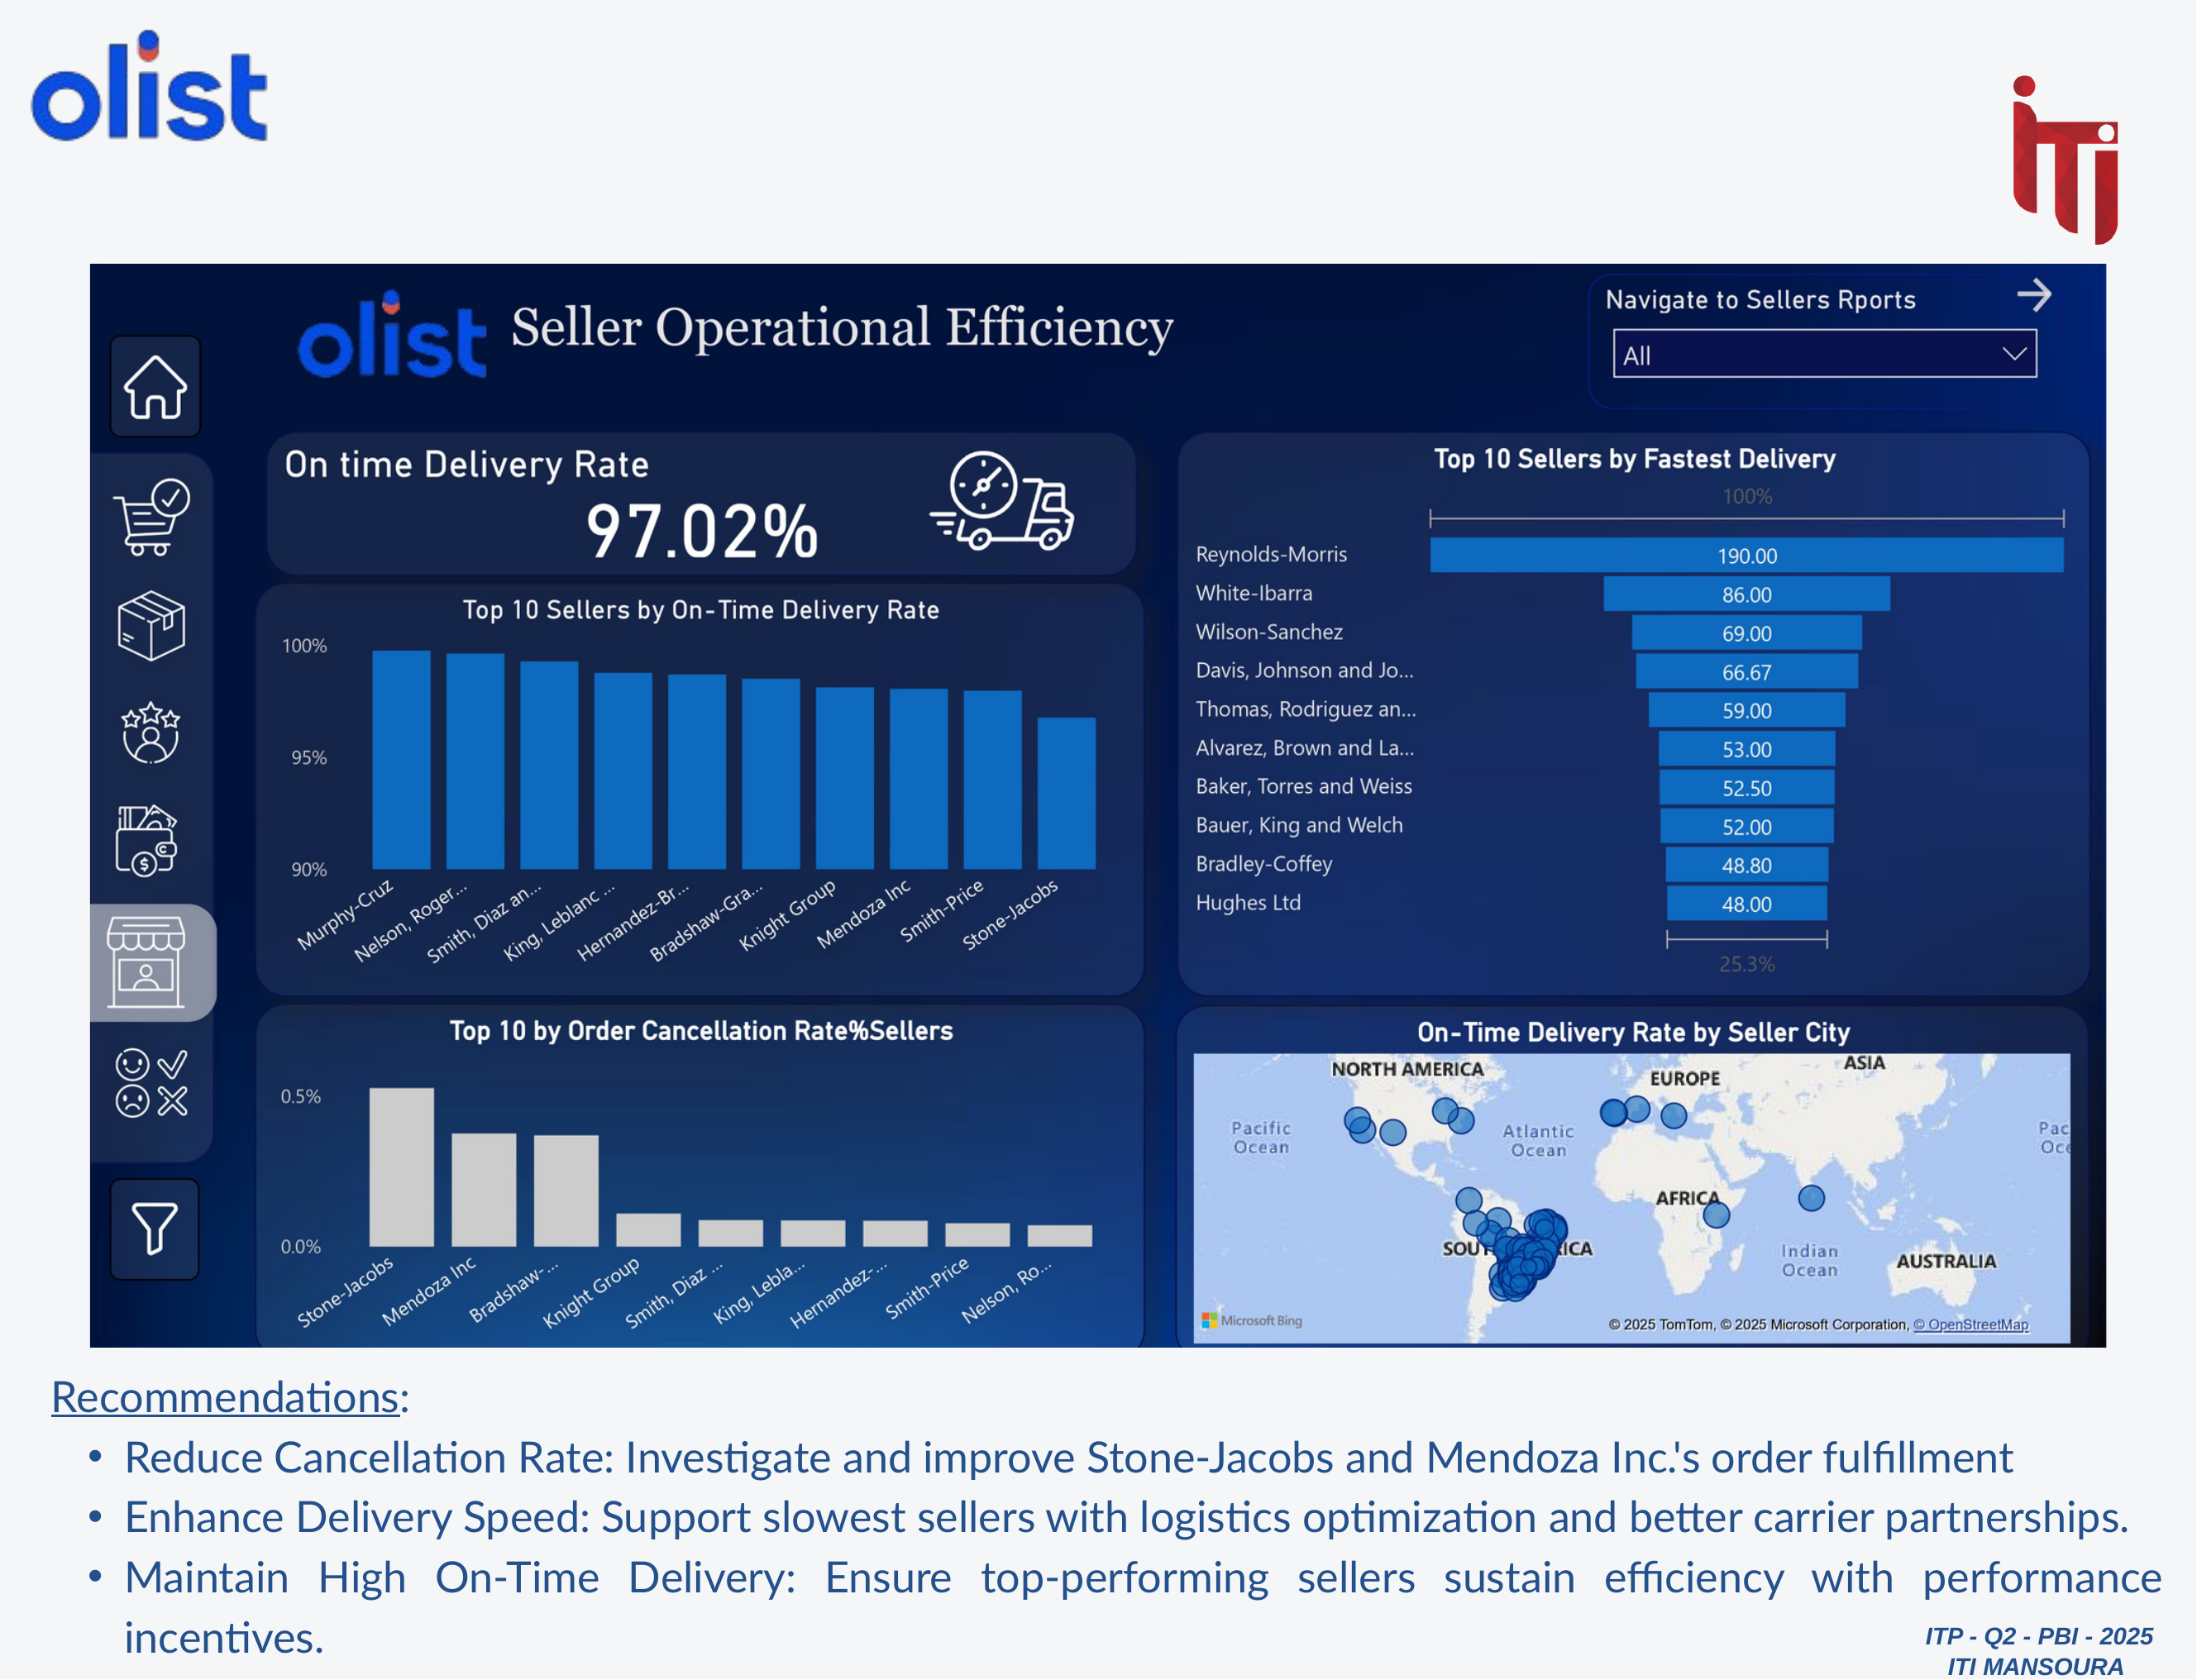

Recommendations:
Reduce Cancellation Rate: Investigate and improve Stone-Jacobs and Mendoza Inc.'s order fulfillment
Enhance Delivery Speed: Support slowest sellers with logistics optimization and better carrier partnerships.
Maintain High On-Time Delivery: Ensure top-performing sellers sustain efficiency with performance incentives.
 ITP - Q2 - PBI - 2025
ITI MANSOURA